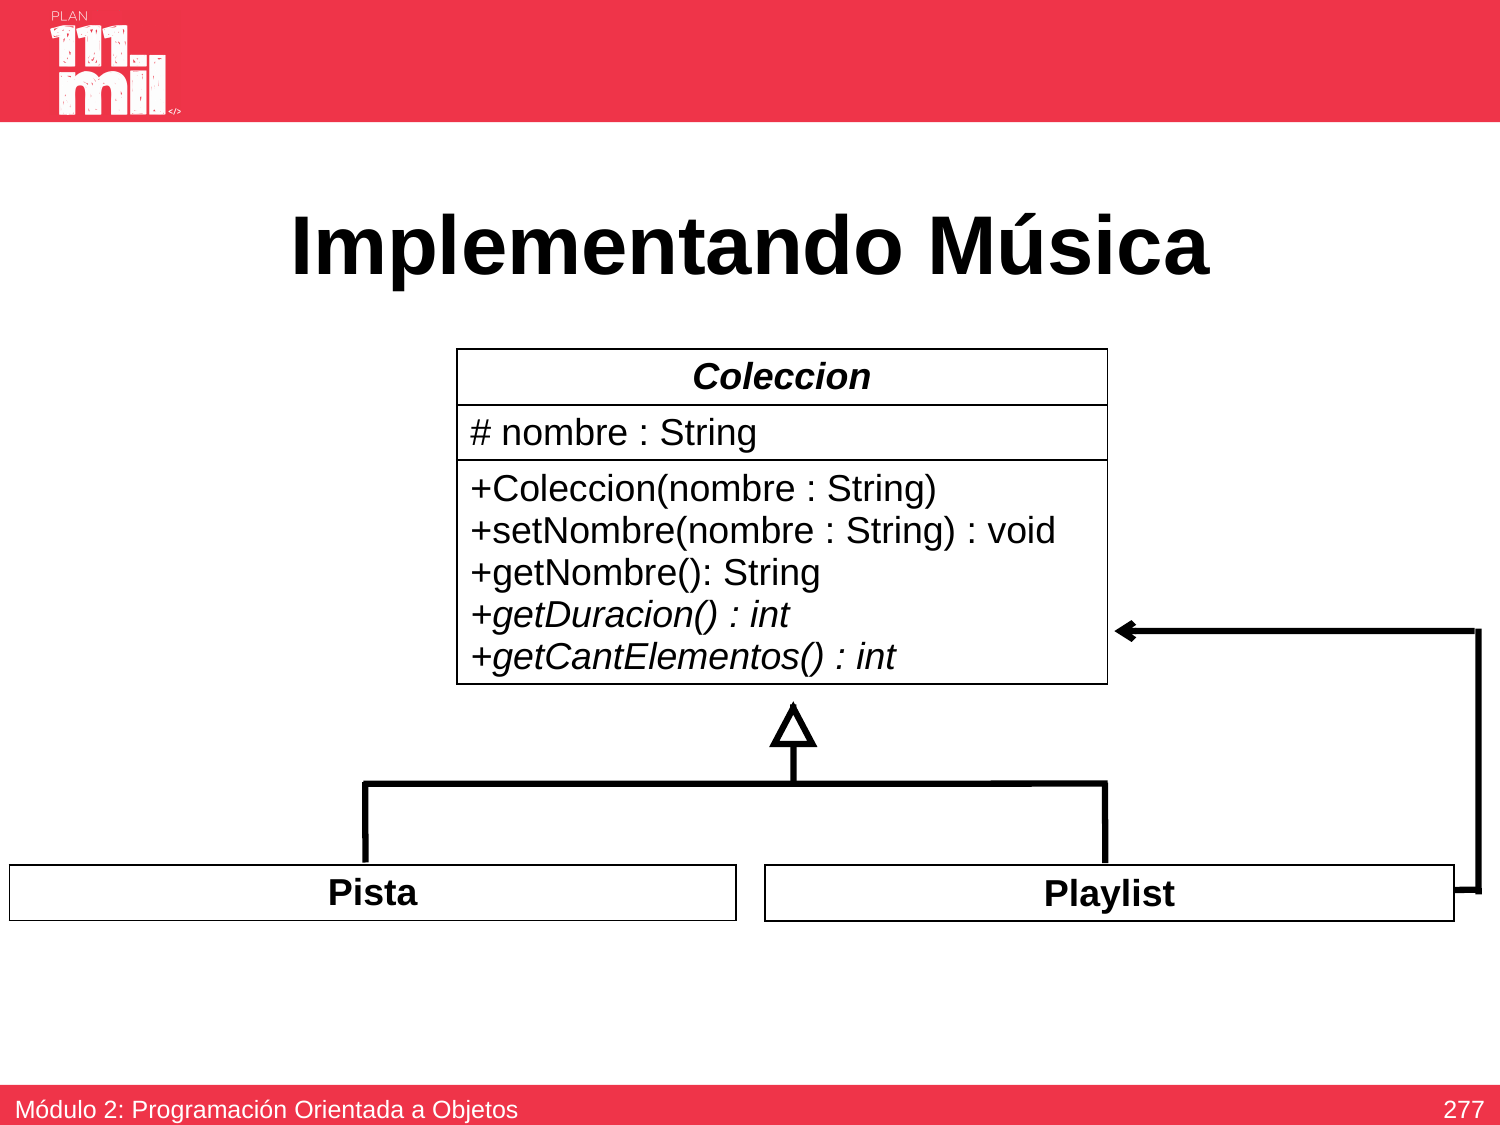

# Implementando Música
| Coleccion |
| --- |
| # nombre : String |
| +Coleccion(nombre : String) +setNombre(nombre : String) : void +getNombre(): String +getDuracion() : int +getCantElementos() : int |

| Pista |
| --- |
| Playlist |
| --- |
277
Módulo 2: Programación Orientada a Objetos